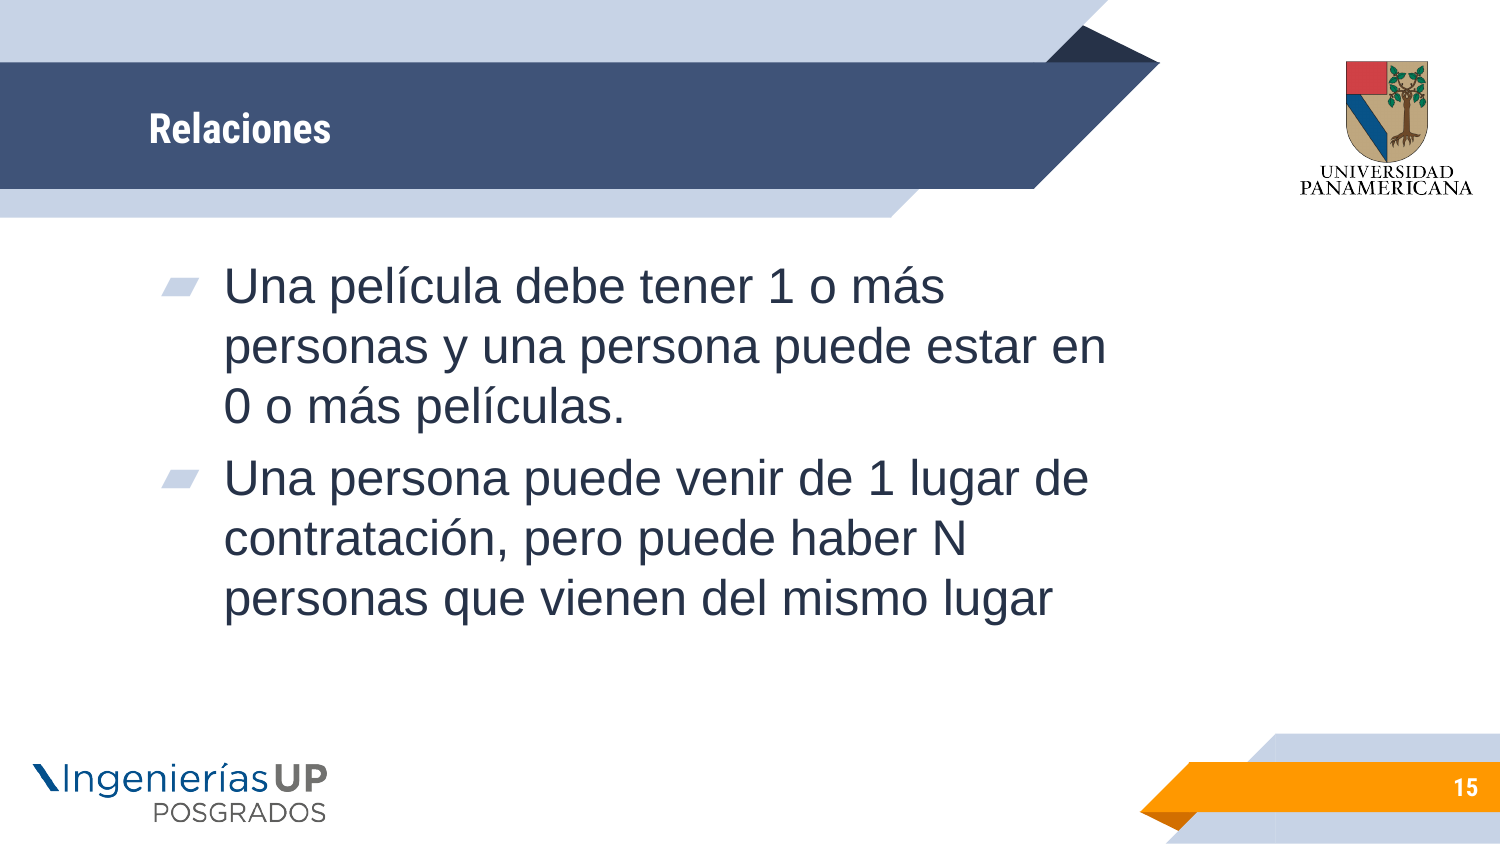

# Relaciones
Una película debe tener 1 o más personas y una persona puede estar en 0 o más películas.
Una persona puede venir de 1 lugar de contratación, pero puede haber N personas que vienen del mismo lugar

15